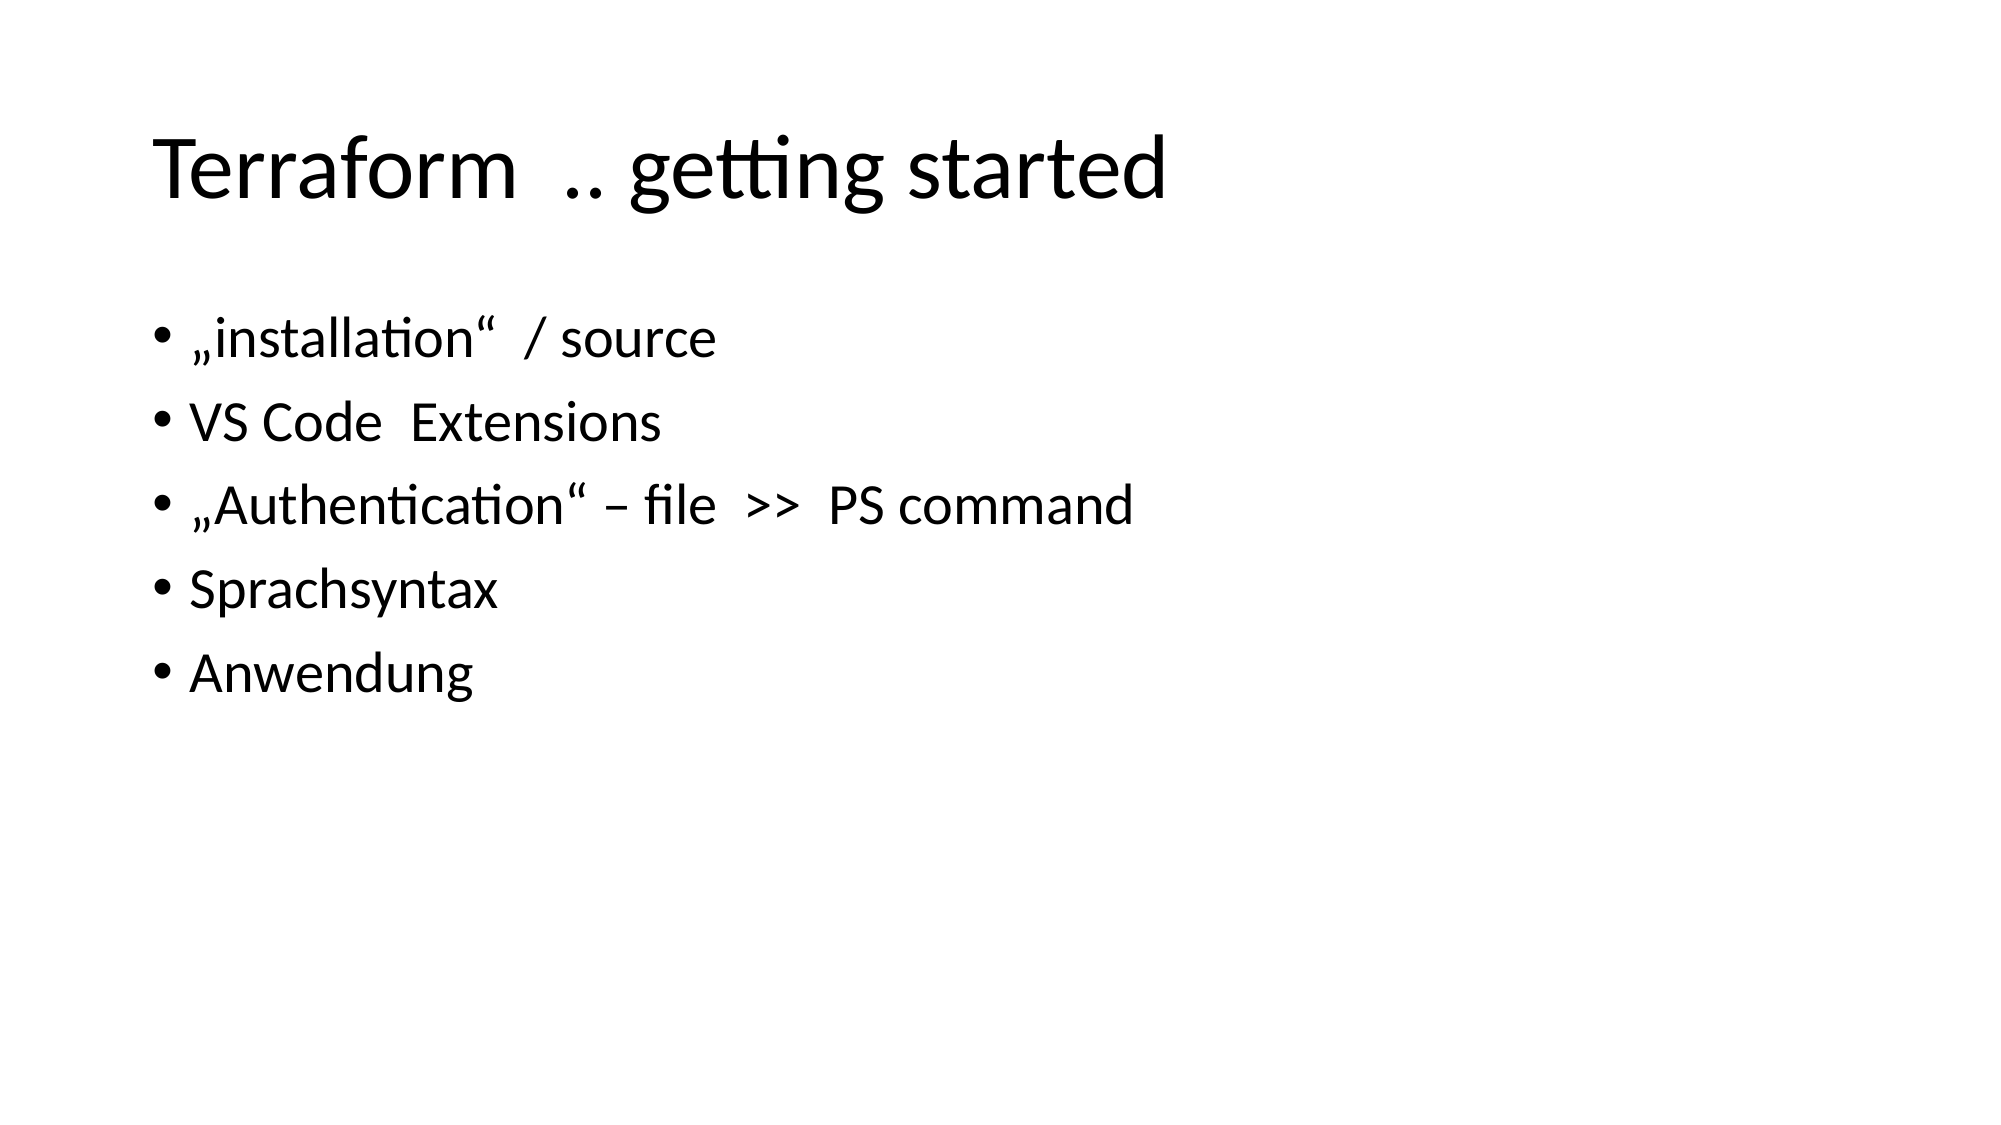

# Terraform  .. getting started
„installation“  / source
VS Code  Extensions
„Authentication“ – file  >>  PS command
Sprachsyntax
Anwendung